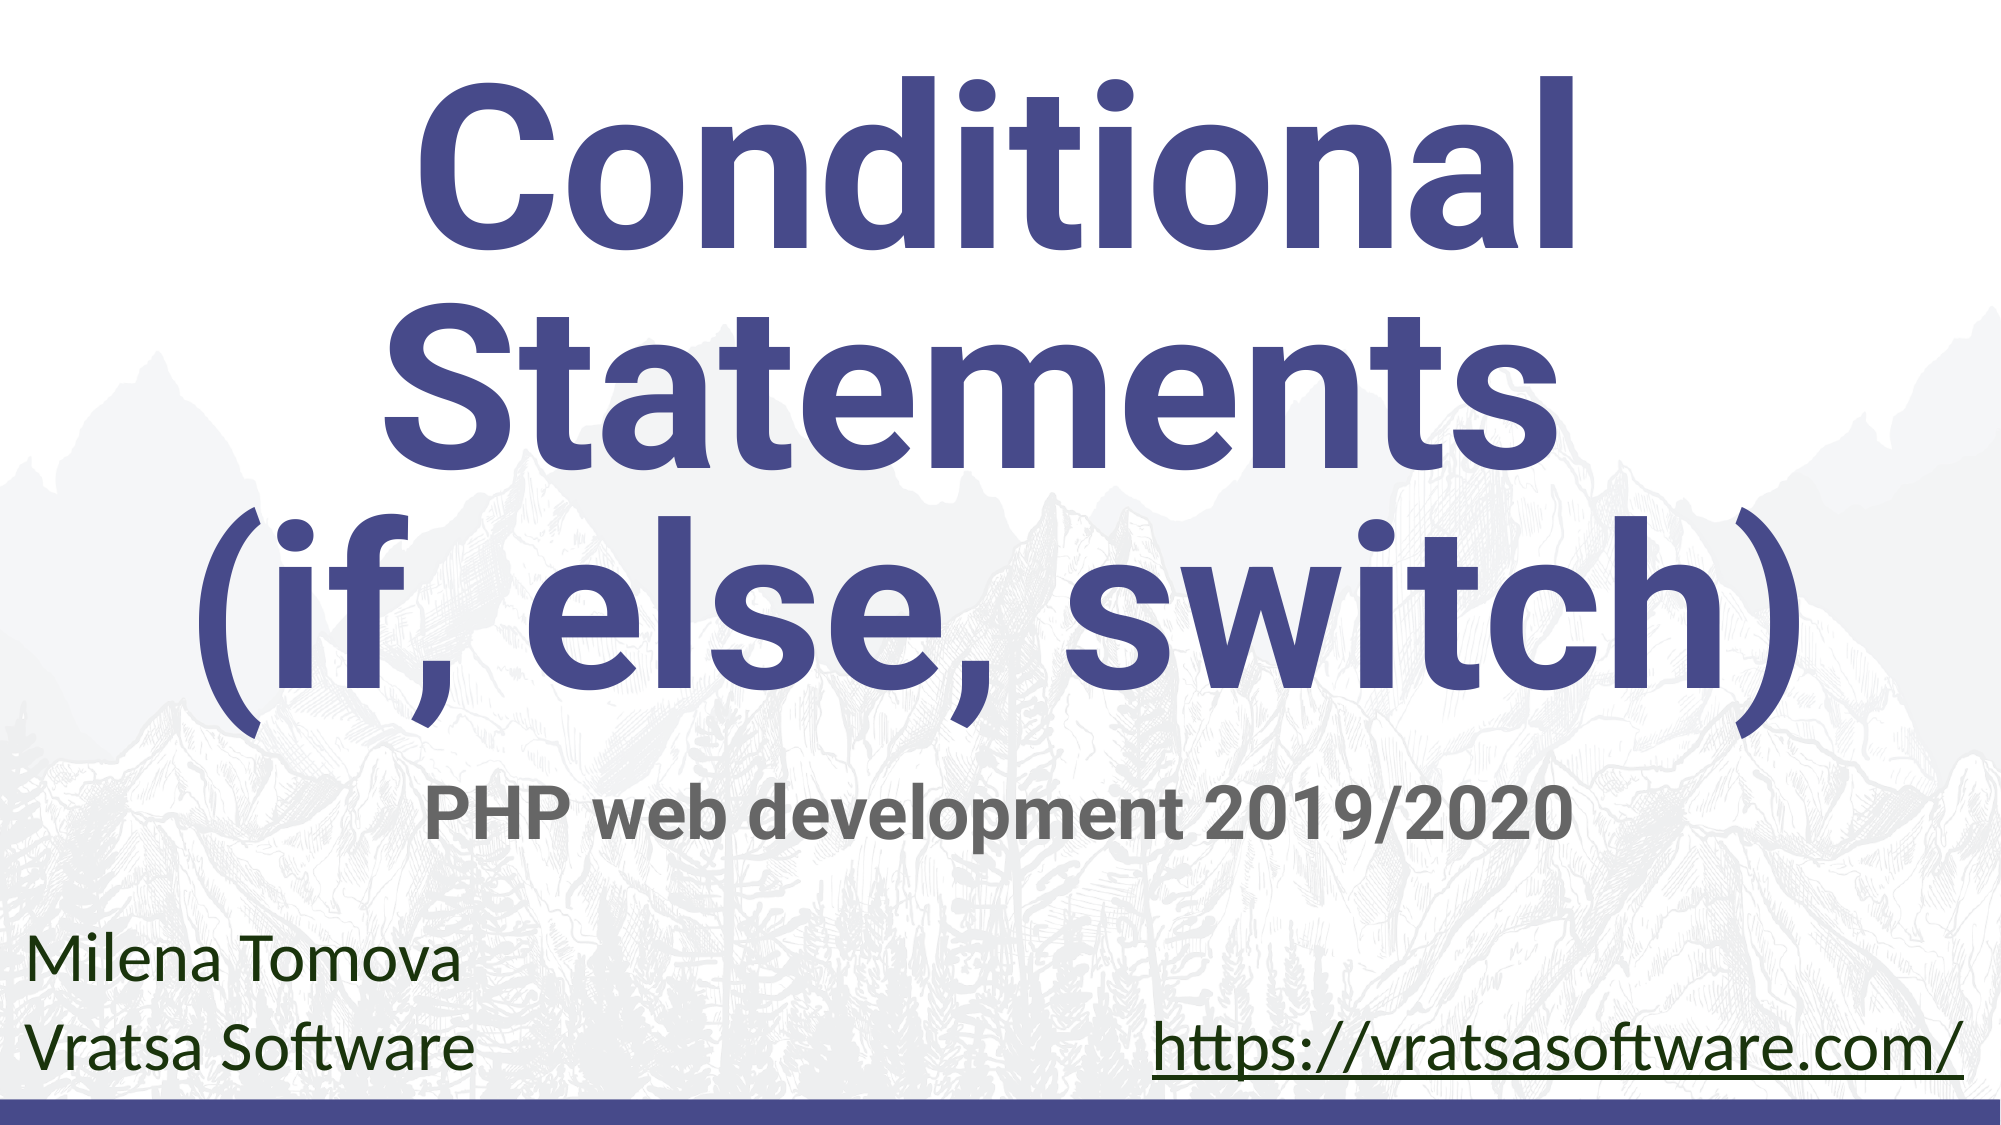

# Conditional Statements
(if, else, switch)
PHP web development 2019/2020
Milena Tomova
Vratsa Software
https://vratsasoftware.com/